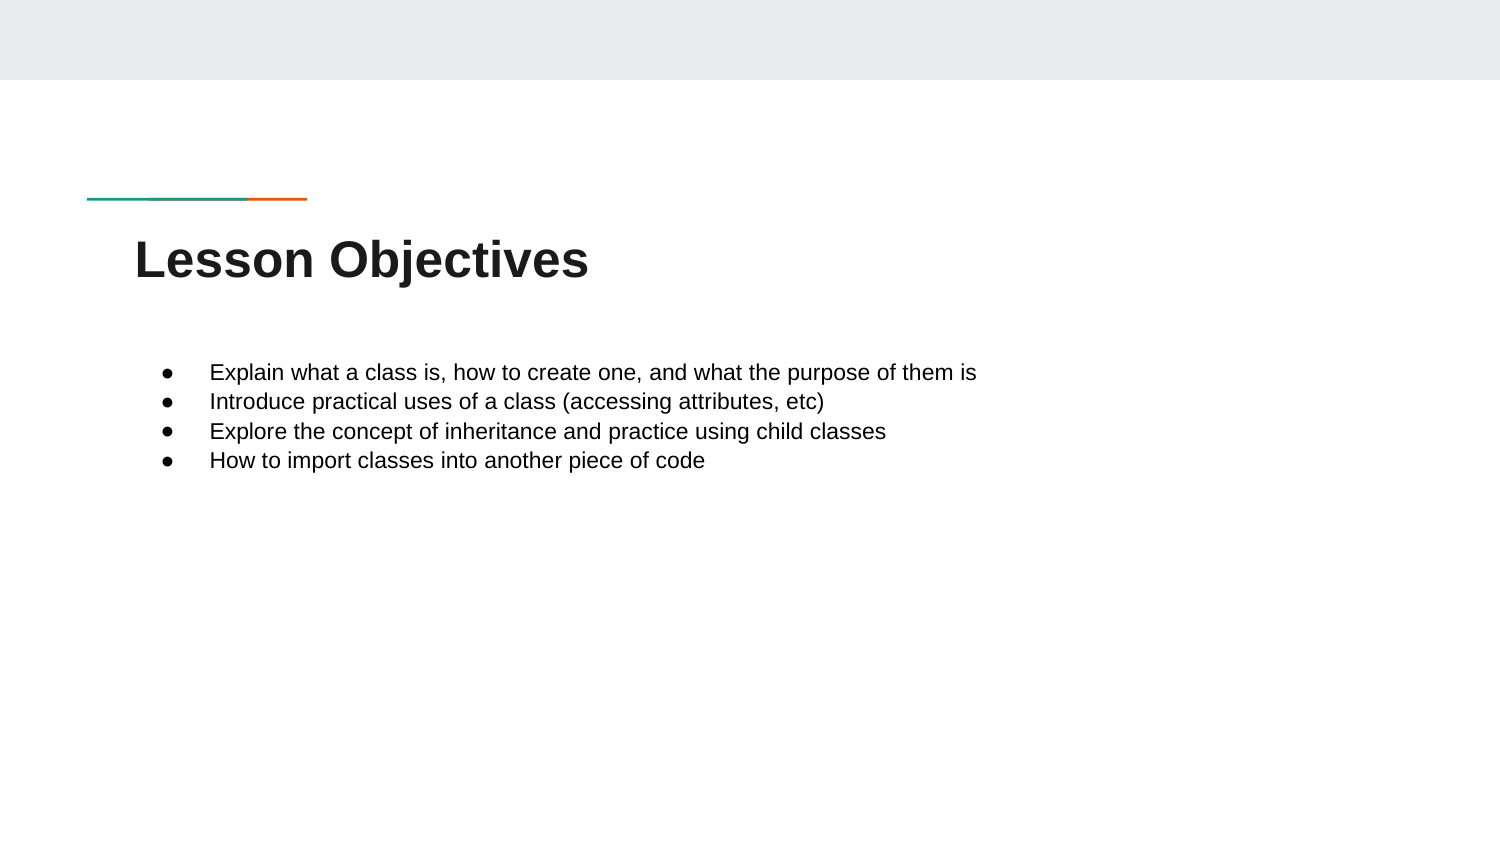

# Lesson Objectives
Explain what a class is, how to create one, and what the purpose of them is
Introduce practical uses of a class (accessing attributes, etc)
Explore the concept of inheritance and practice using child classes
How to import classes into another piece of code